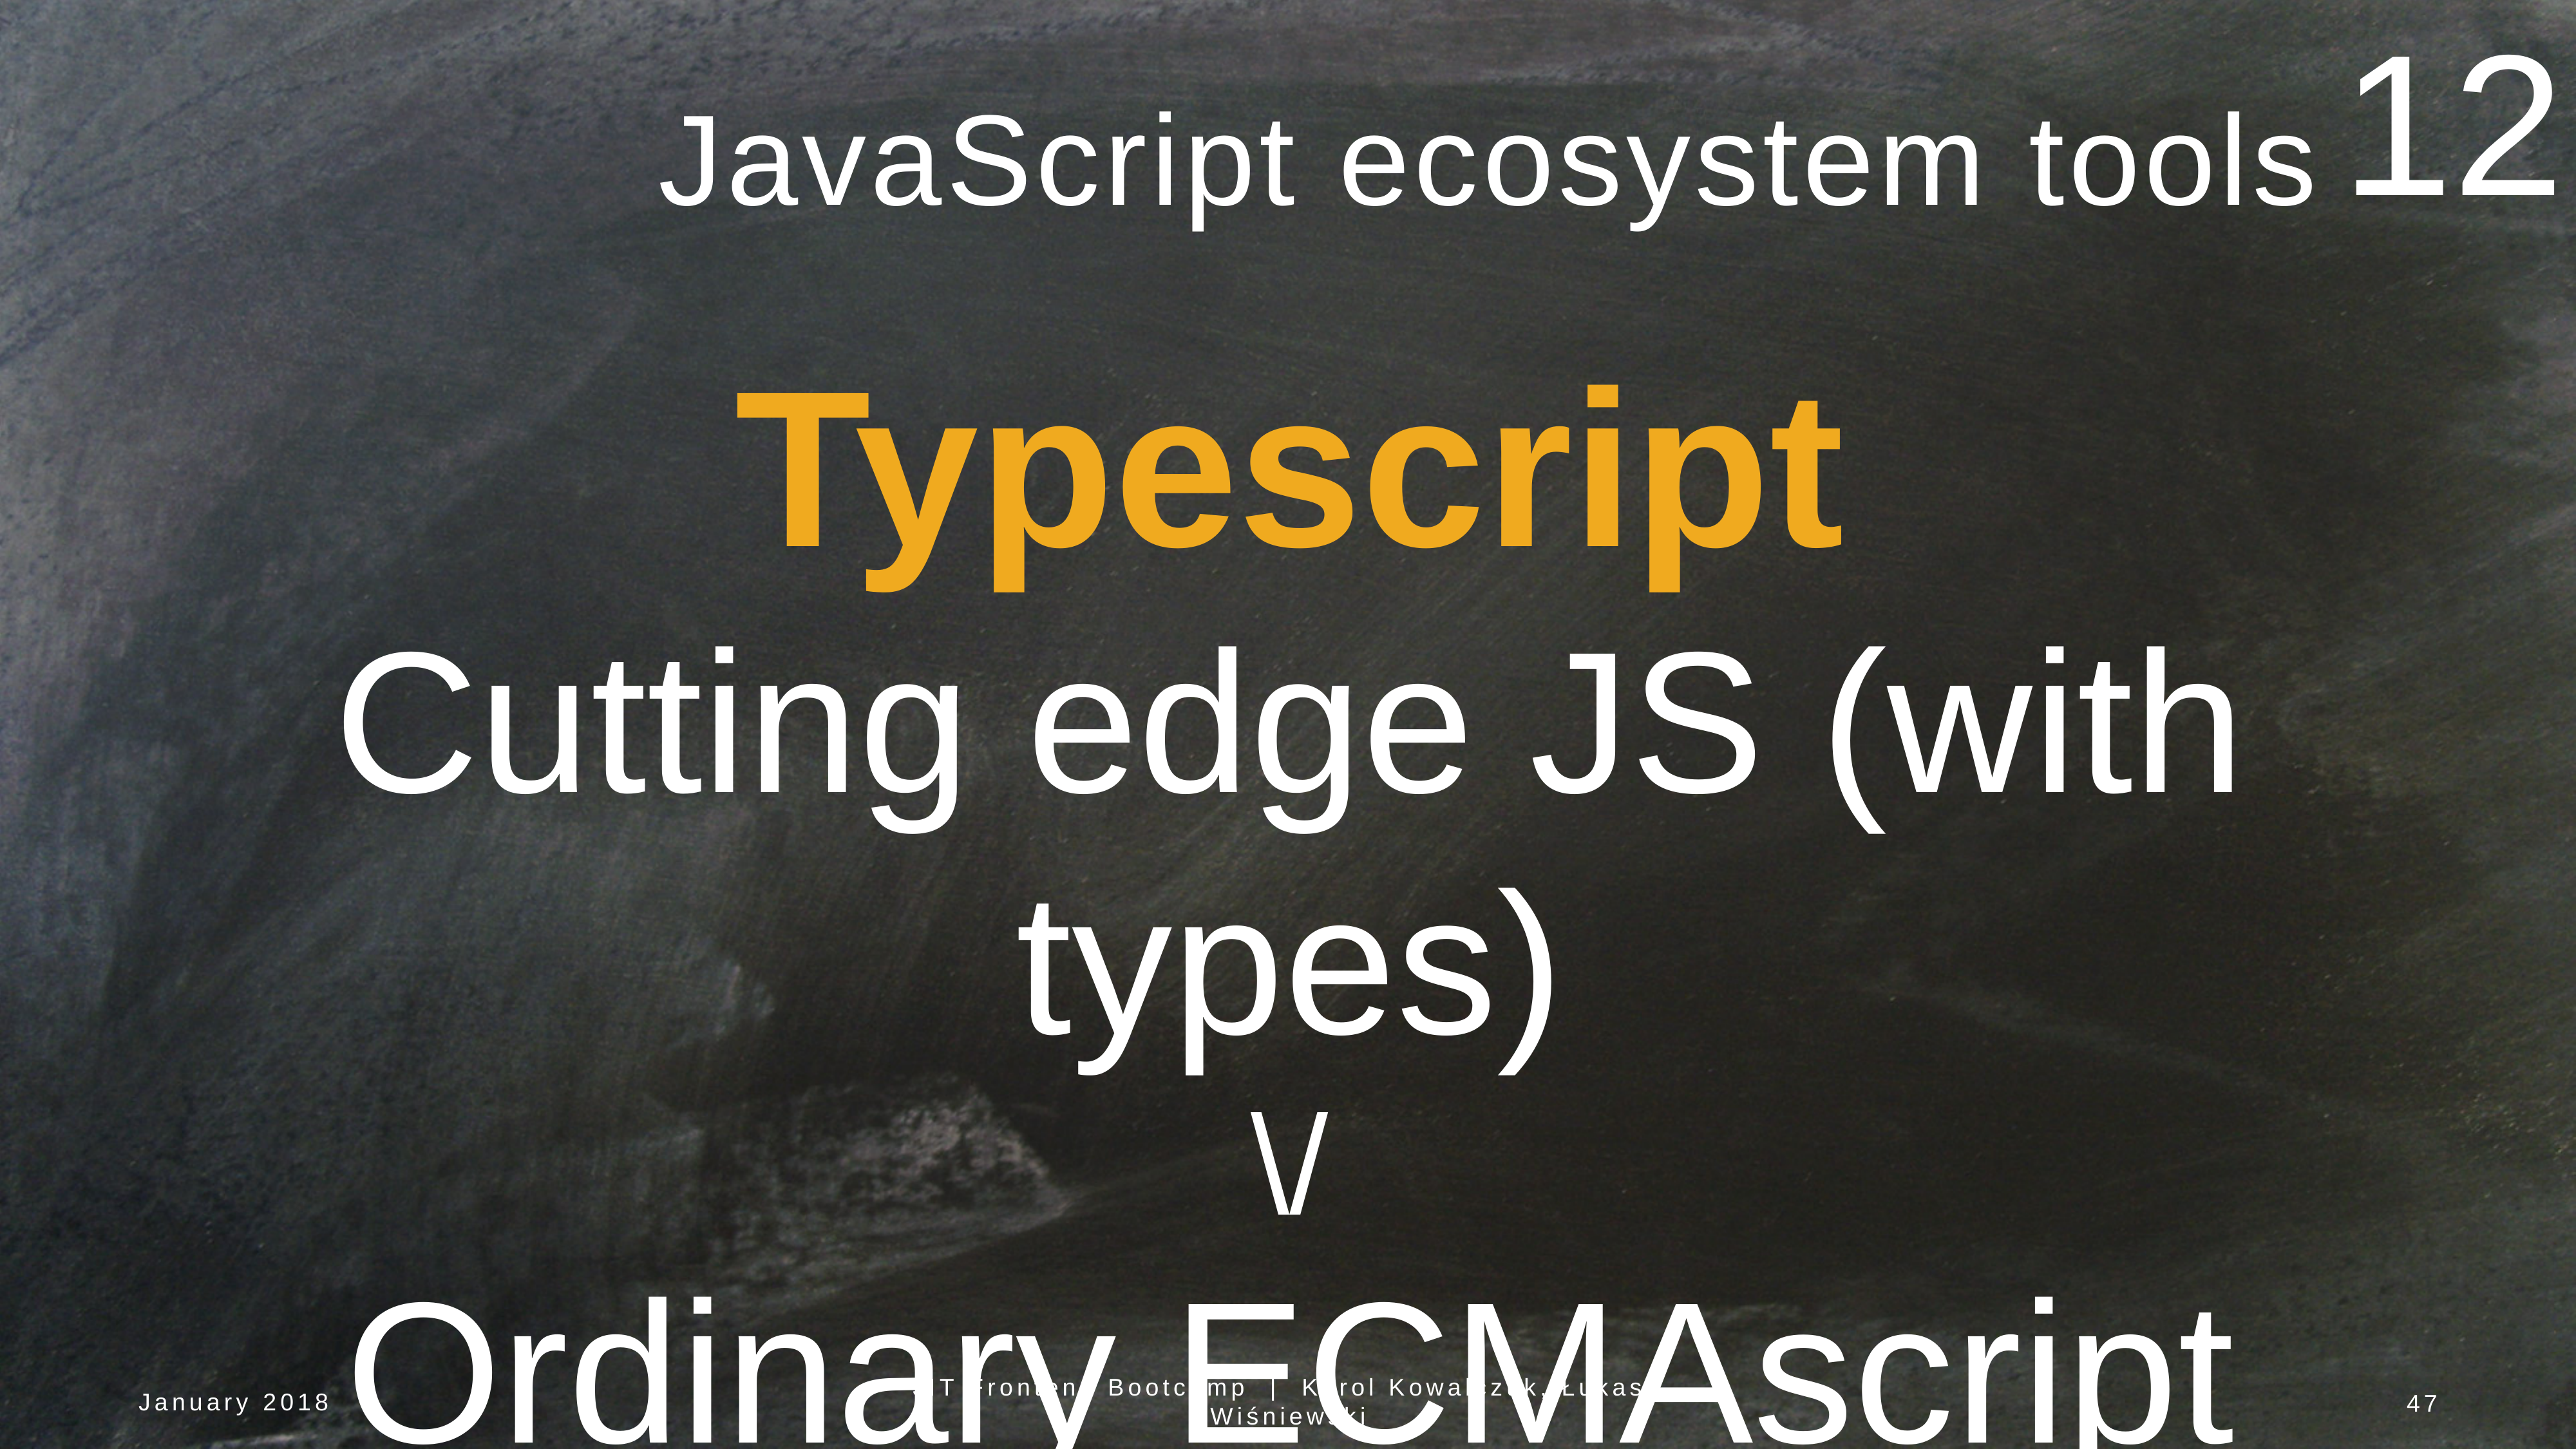

12
JavaScript ecosystem tools
Typescript
Cutting edge JS (with types)
\/
Ordinary ECMAscript
January 2018
JIT Frontend Bootcamp  |  Karol Kowalczuk, Łukasz Wiśniewski
47